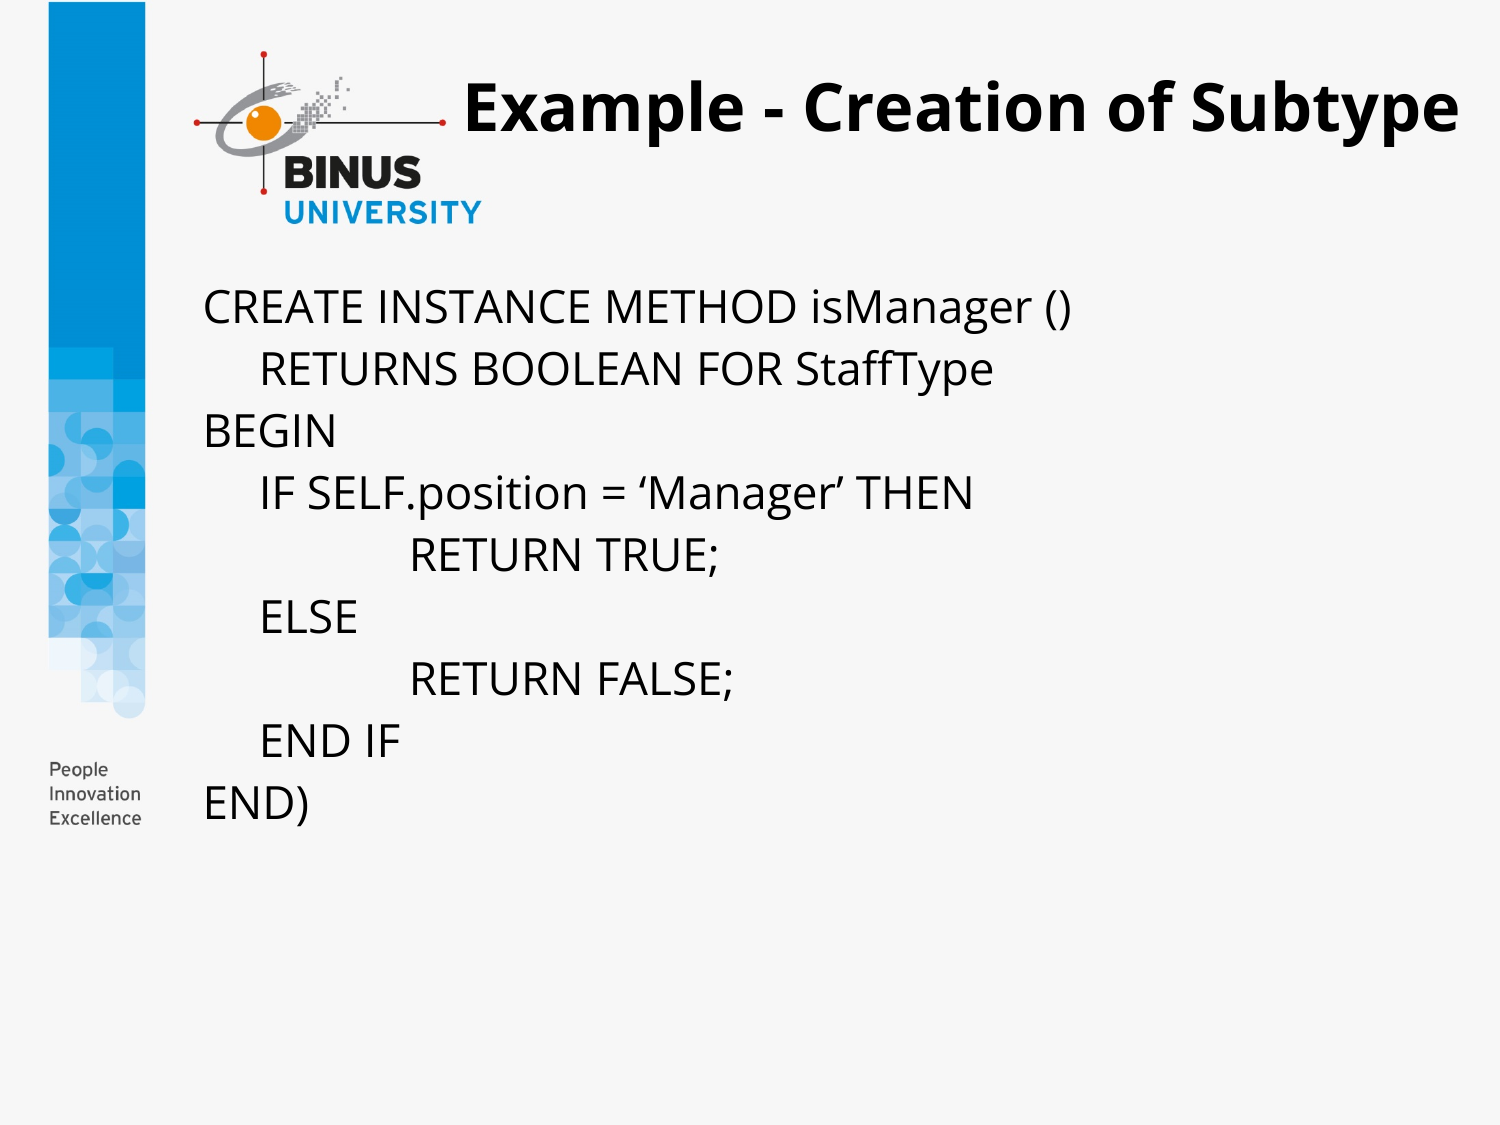

Example - Creation of Subtype
CREATE INSTANCE METHOD isManager ()
	RETURNS BOOLEAN FOR StaffType
BEGIN
	IF SELF.position = ‘Manager’ THEN
		RETURN TRUE;
	ELSE
		RETURN FALSE;
	END IF
END)